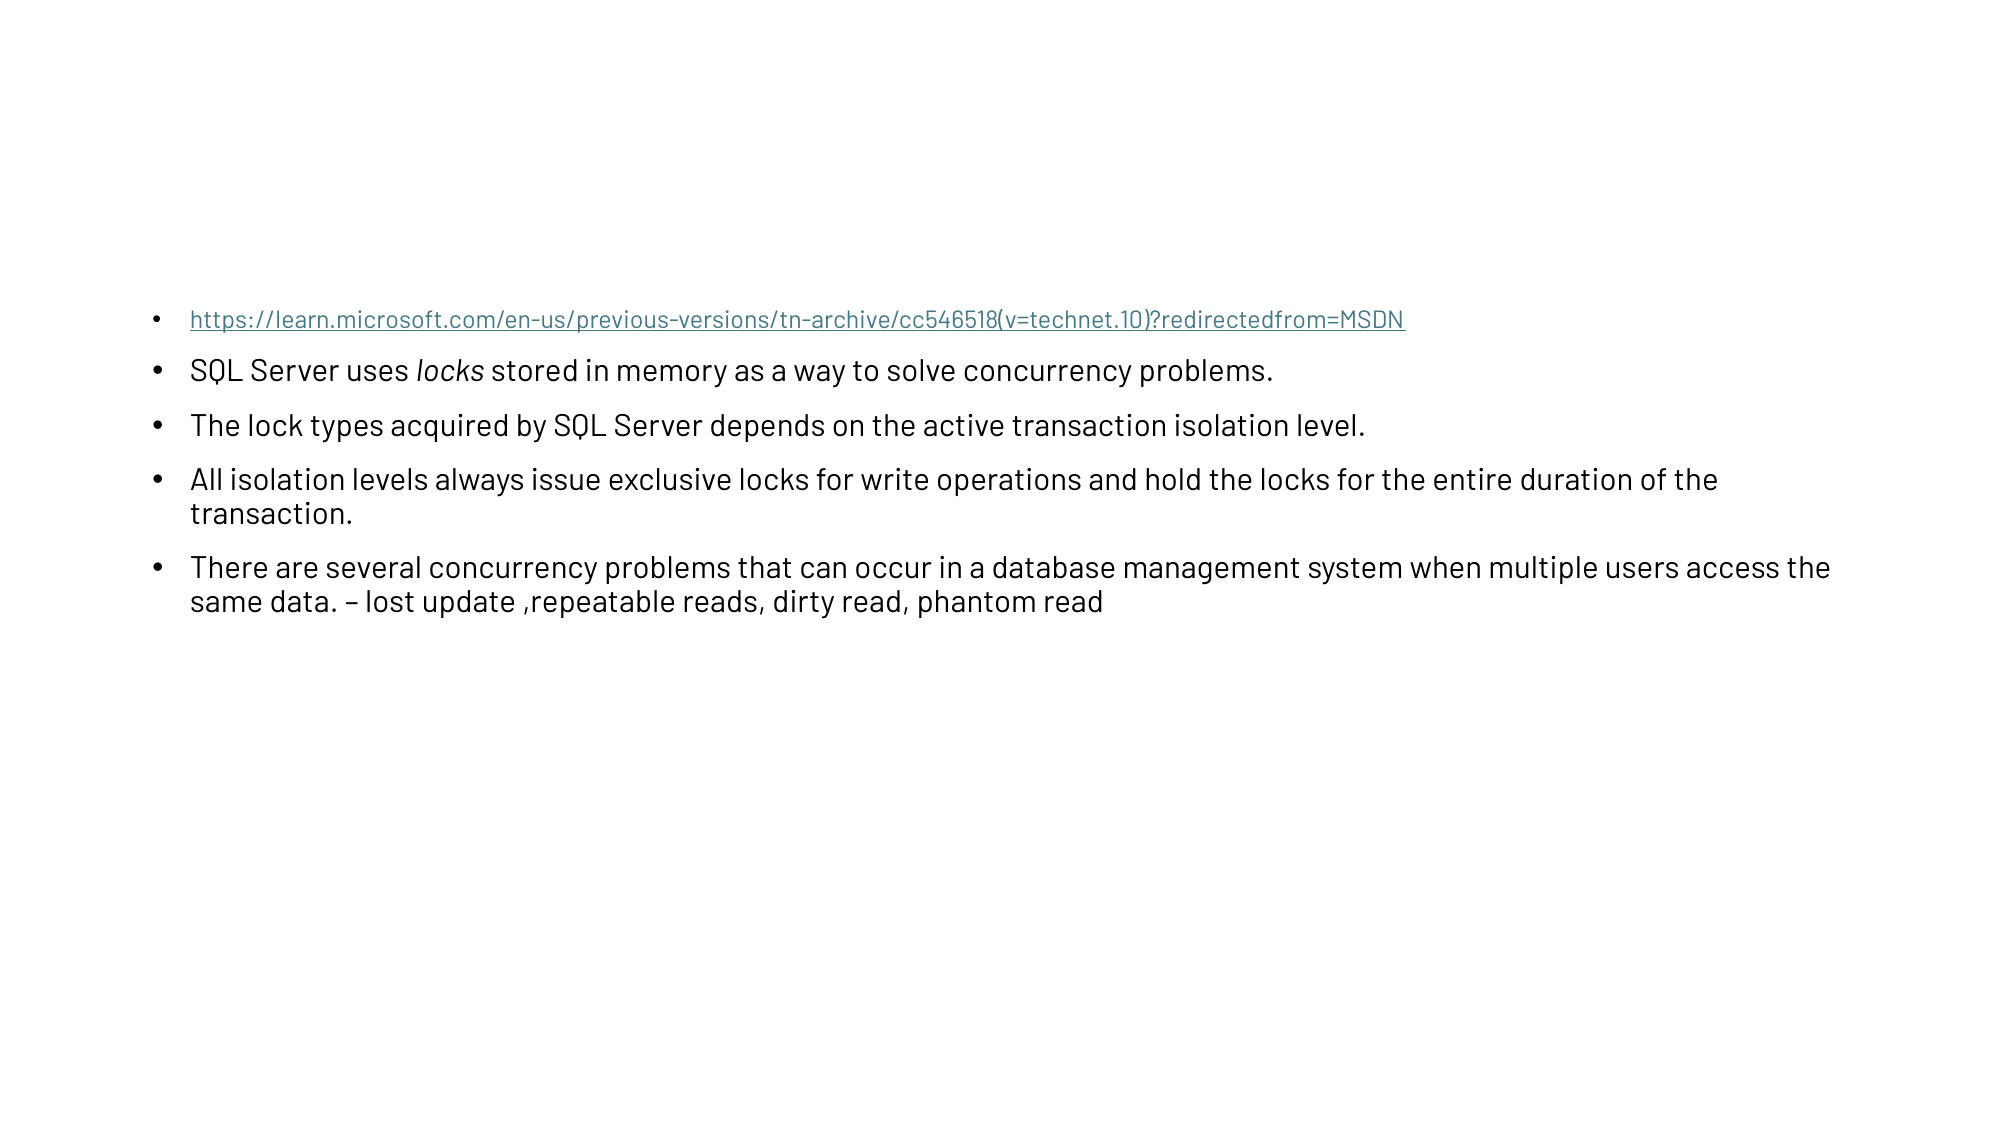

#
https://learn.microsoft.com/en-us/previous-versions/tn-archive/cc546518(v=technet.10)?redirectedfrom=MSDN
SQL Server uses locks stored in memory as a way to solve concurrency problems.
The lock types acquired by SQL Server depends on the active transaction isolation level.
All isolation levels always issue exclusive locks for write operations and hold the locks for the entire duration of the transaction.
There are several concurrency problems that can occur in a database management system when multiple users access the same data. – lost update ,repeatable reads, dirty read, phantom read